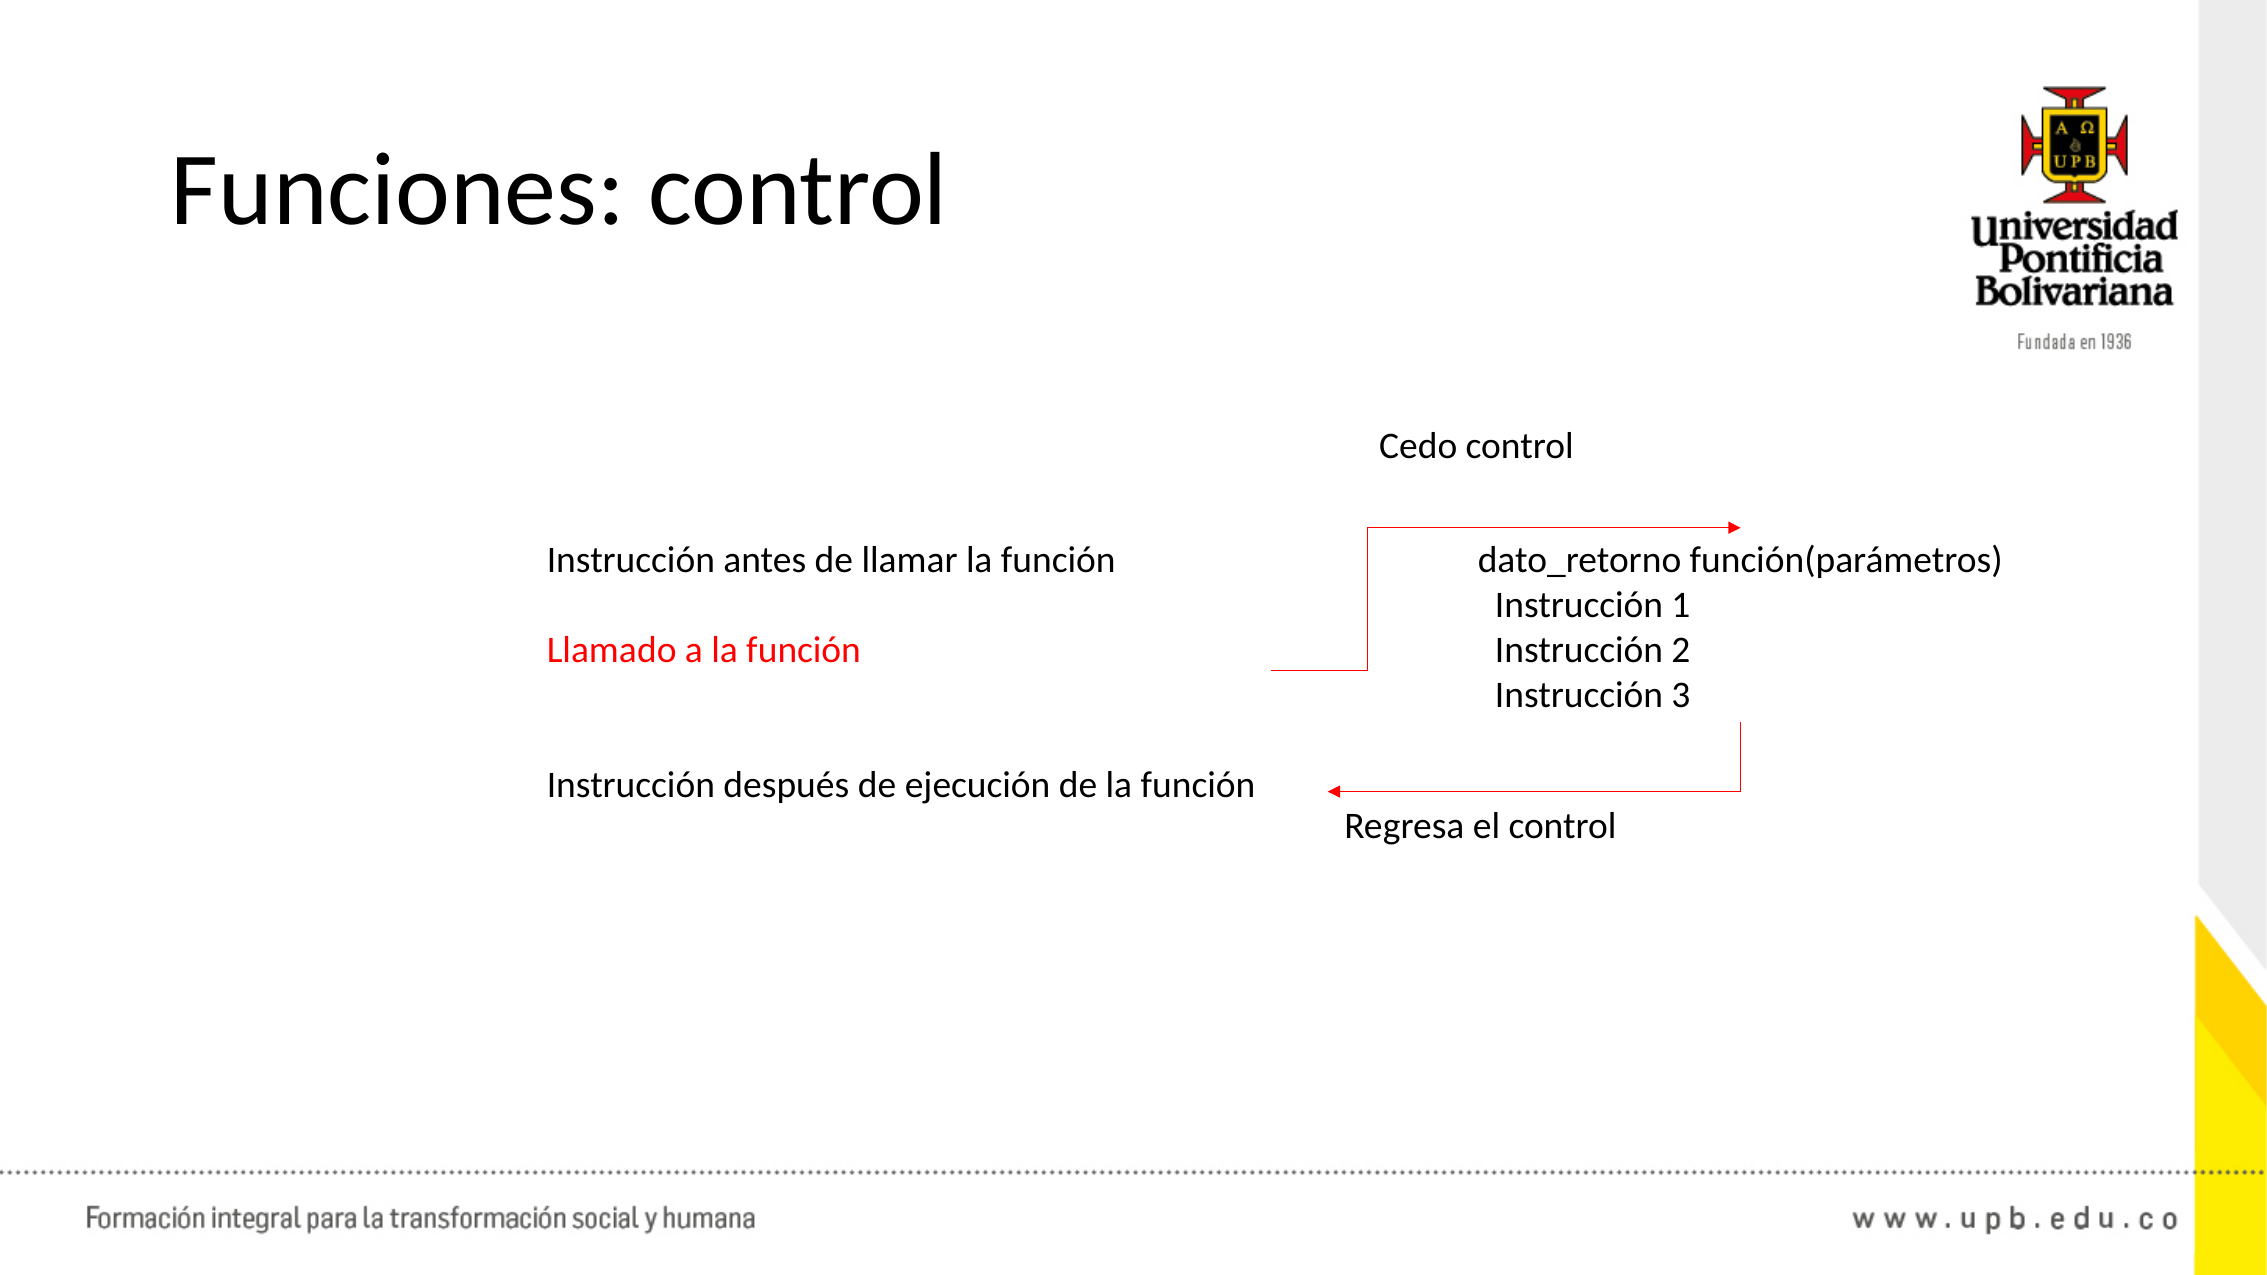

# Funciones: control
Cedo control
Instrucción antes de llamar la función

Llamado a la función

Instrucción después de ejecución de la función
dato_retorno función(parámetros)
  Instrucción 1
  Instrucción 2
  Instrucción 3
Regresa el control